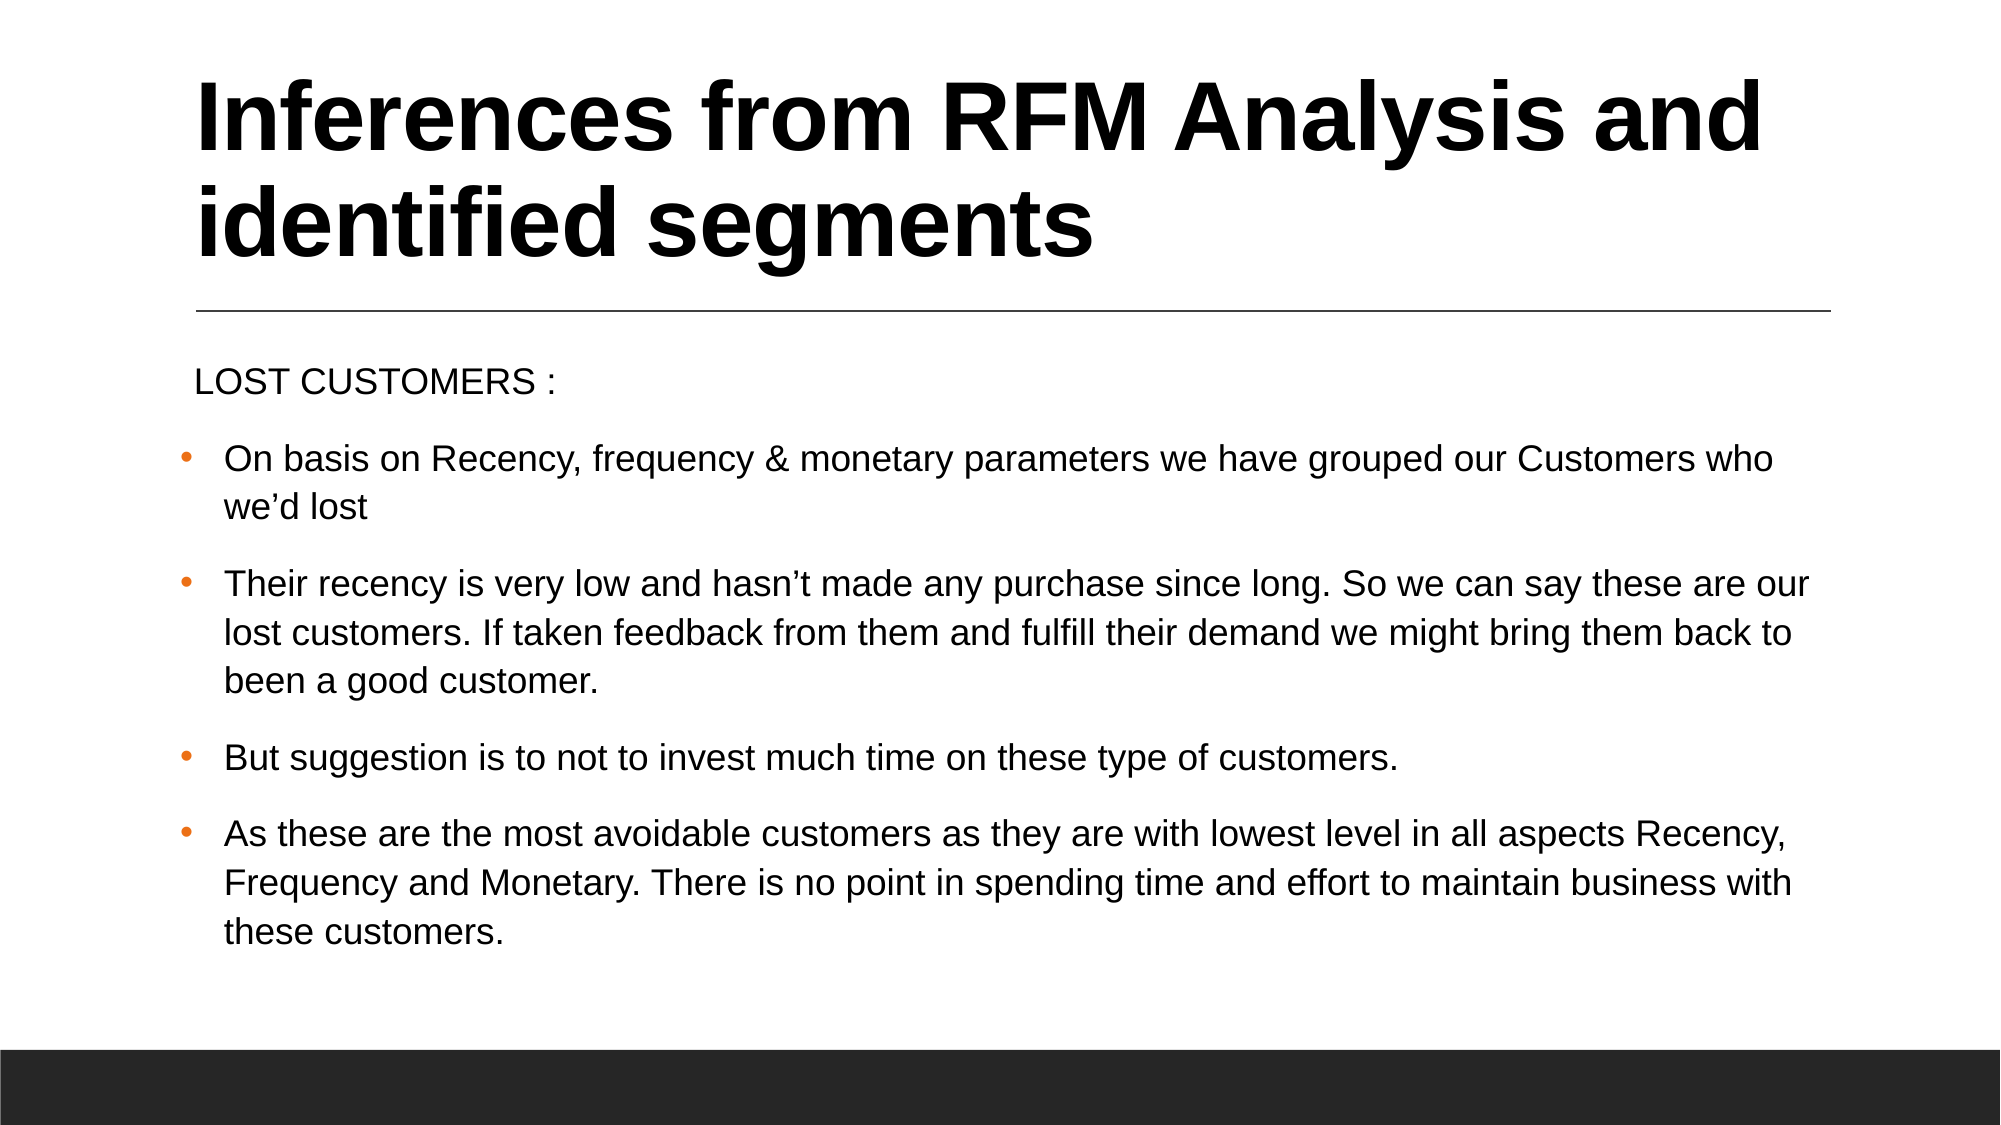

# Inferences from RFM Analysis and identified segments
LOST CUSTOMERS :
On basis on Recency, frequency & monetary parameters we have grouped our Customers who we’d lost
Their recency is very low and hasn’t made any purchase since long. So we can say these are our lost customers. If taken feedback from them and fulfill their demand we might bring them back to been a good customer.
But suggestion is to not to invest much time on these type of customers.
As these are the most avoidable customers as they are with lowest level in all aspects Recency, Frequency and Monetary. There is no point in spending time and effort to maintain business with these customers.